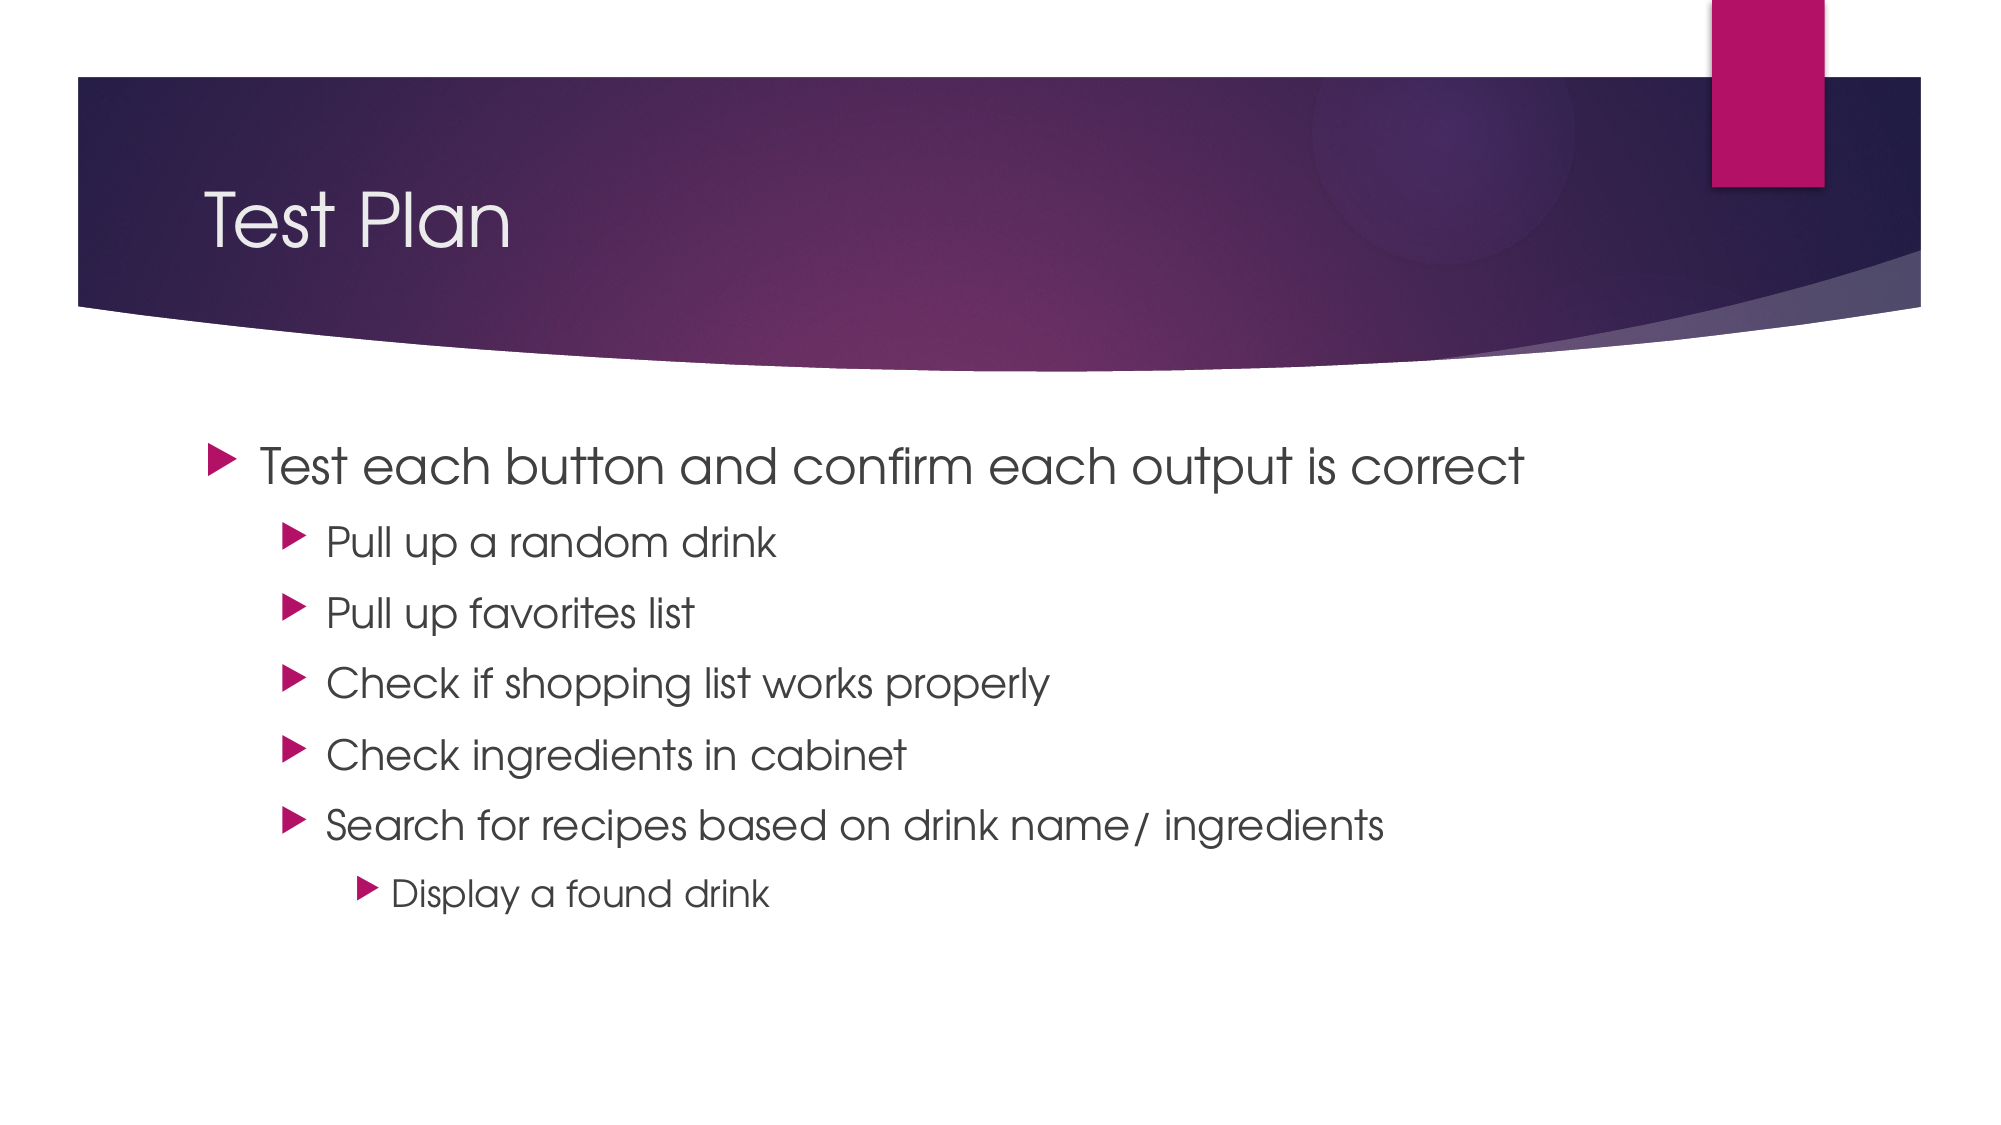

# Test Plan
Test each button and confirm each output is correct
Pull up a random drink
Pull up favorites list
Check if shopping list works properly
Check ingredients in cabinet
Search for recipes based on drink name/ ingredients
Display a found drink